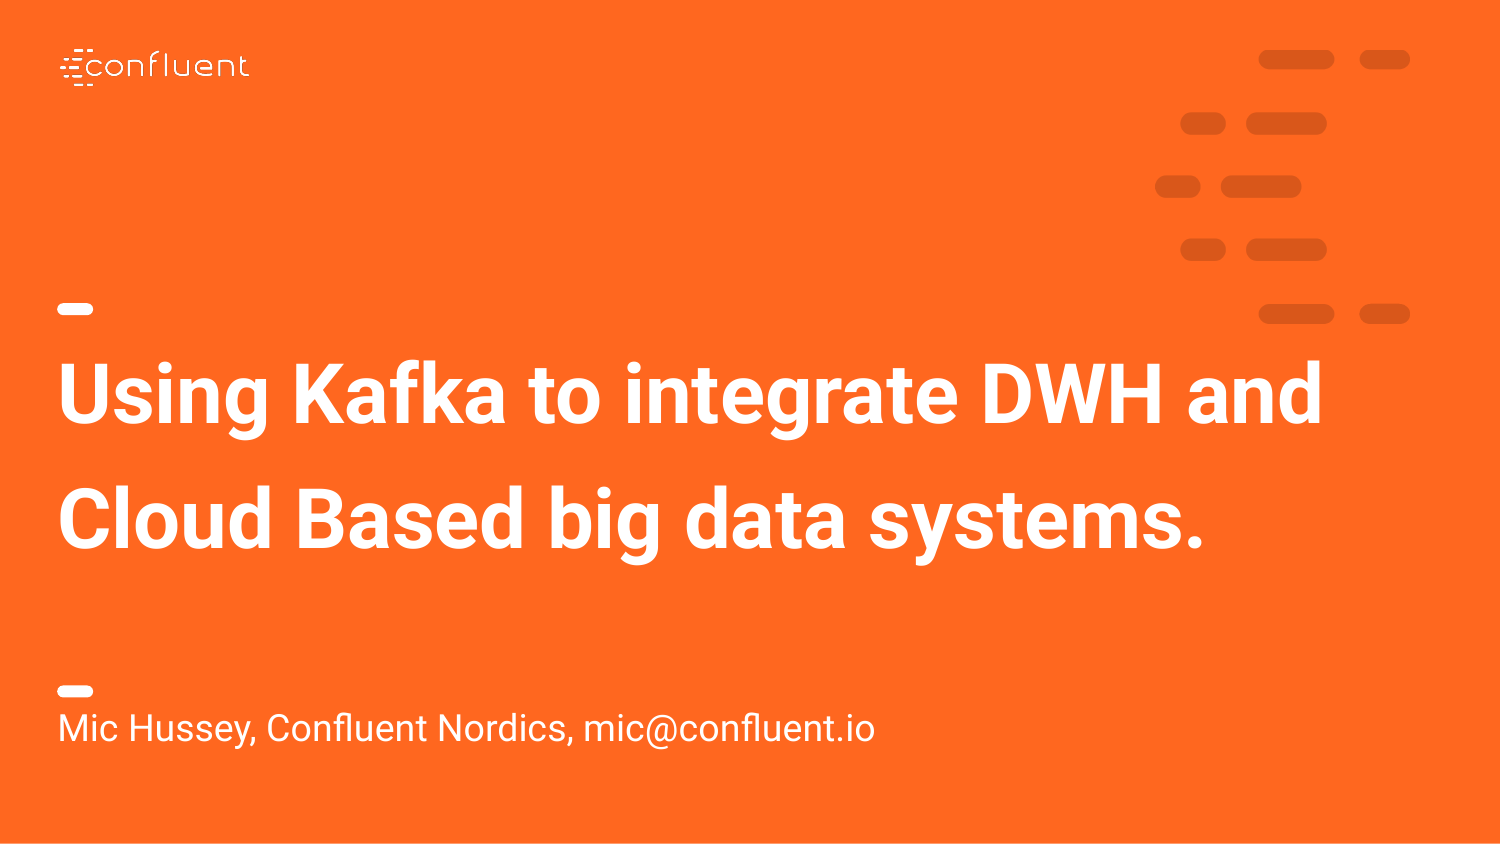

# Using Kafka to integrate DWH and Cloud Based big data systems.
Mic Hussey, Confluent Nordics, mic@confluent.io